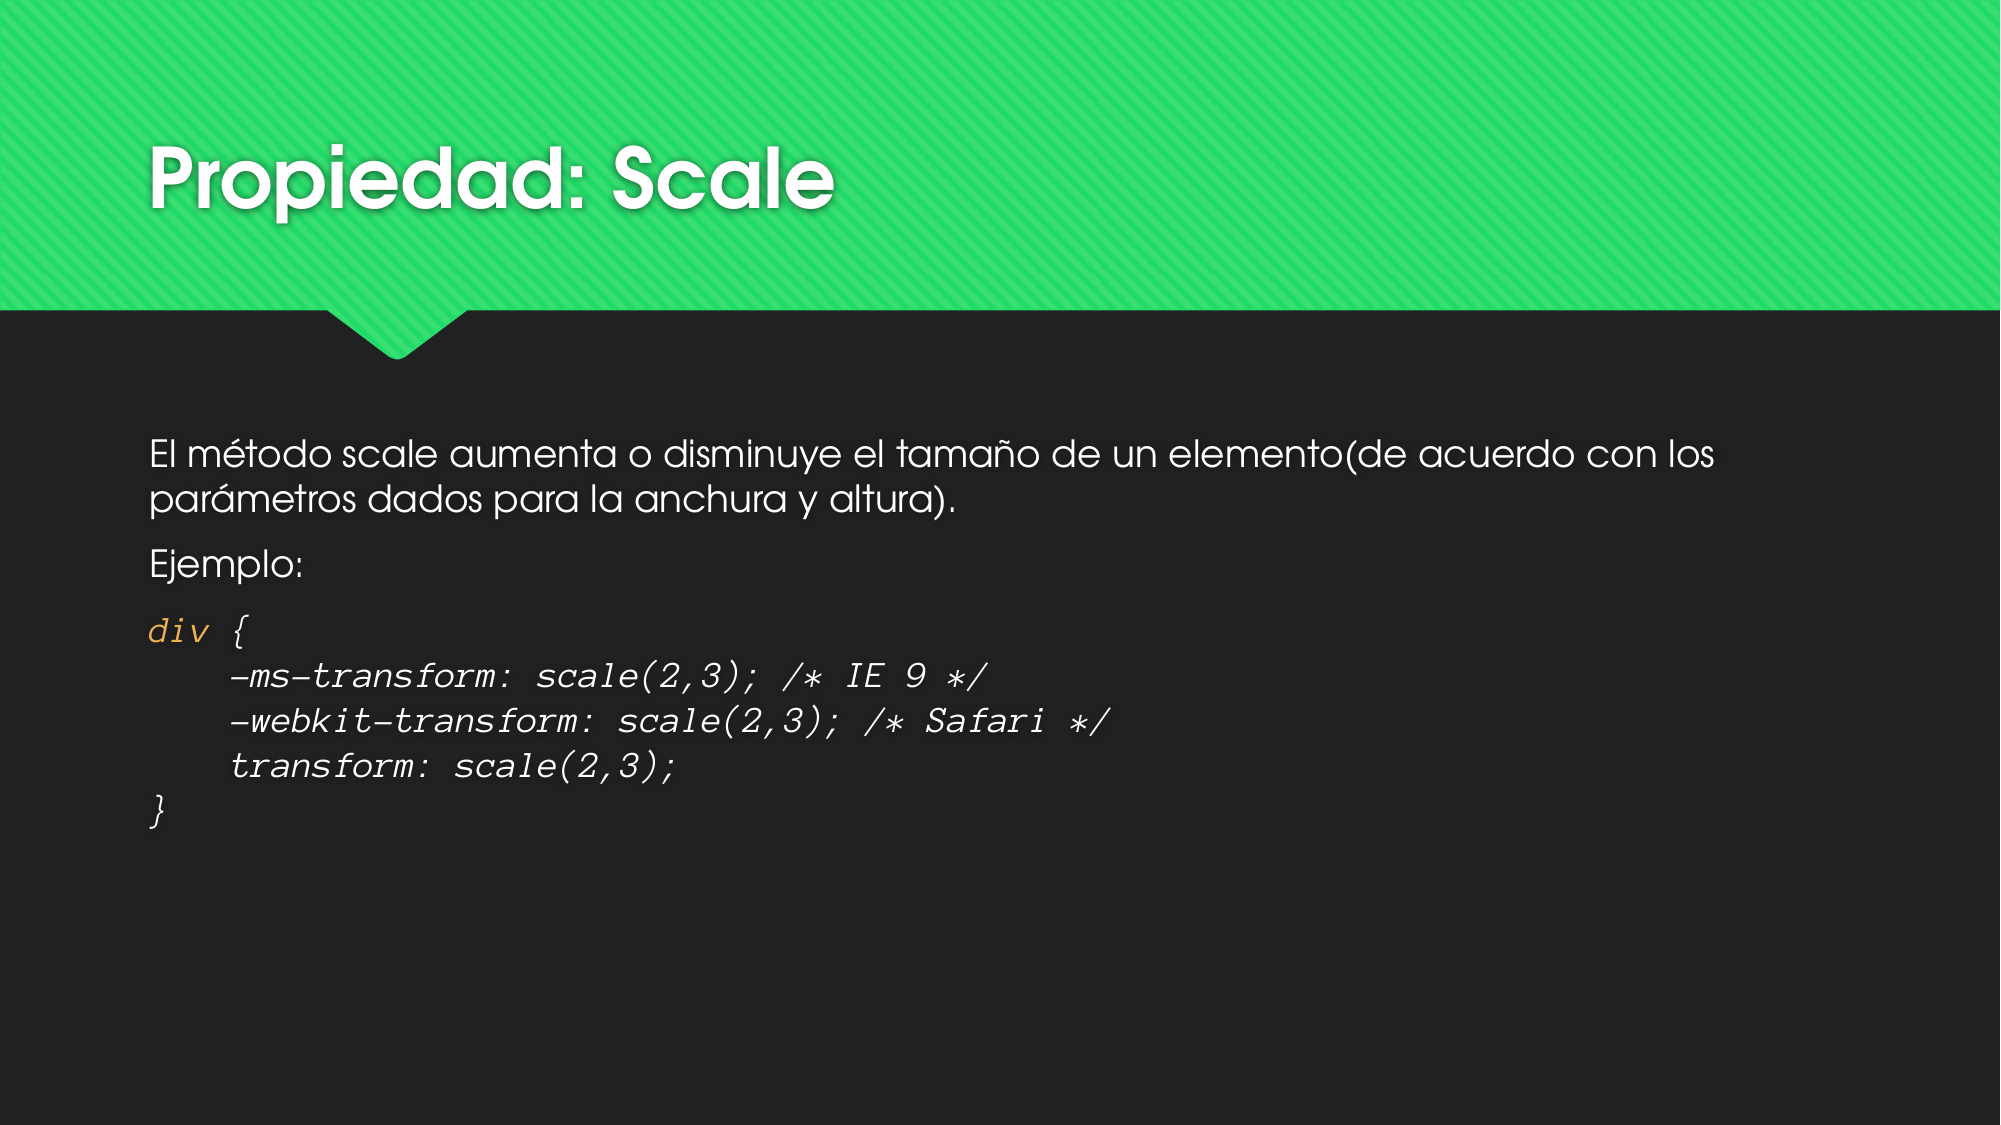

# Propiedad: Scale
El método scale aumenta o disminuye el tamaño de un elemento(de acuerdo con los parámetros dados para la anchura y altura).
Ejemplo:
div {
    -ms-transform: scale(2,3); /* IE 9 */
    -webkit-transform: scale(2,3); /* Safari */
    transform: scale(2,3);
}